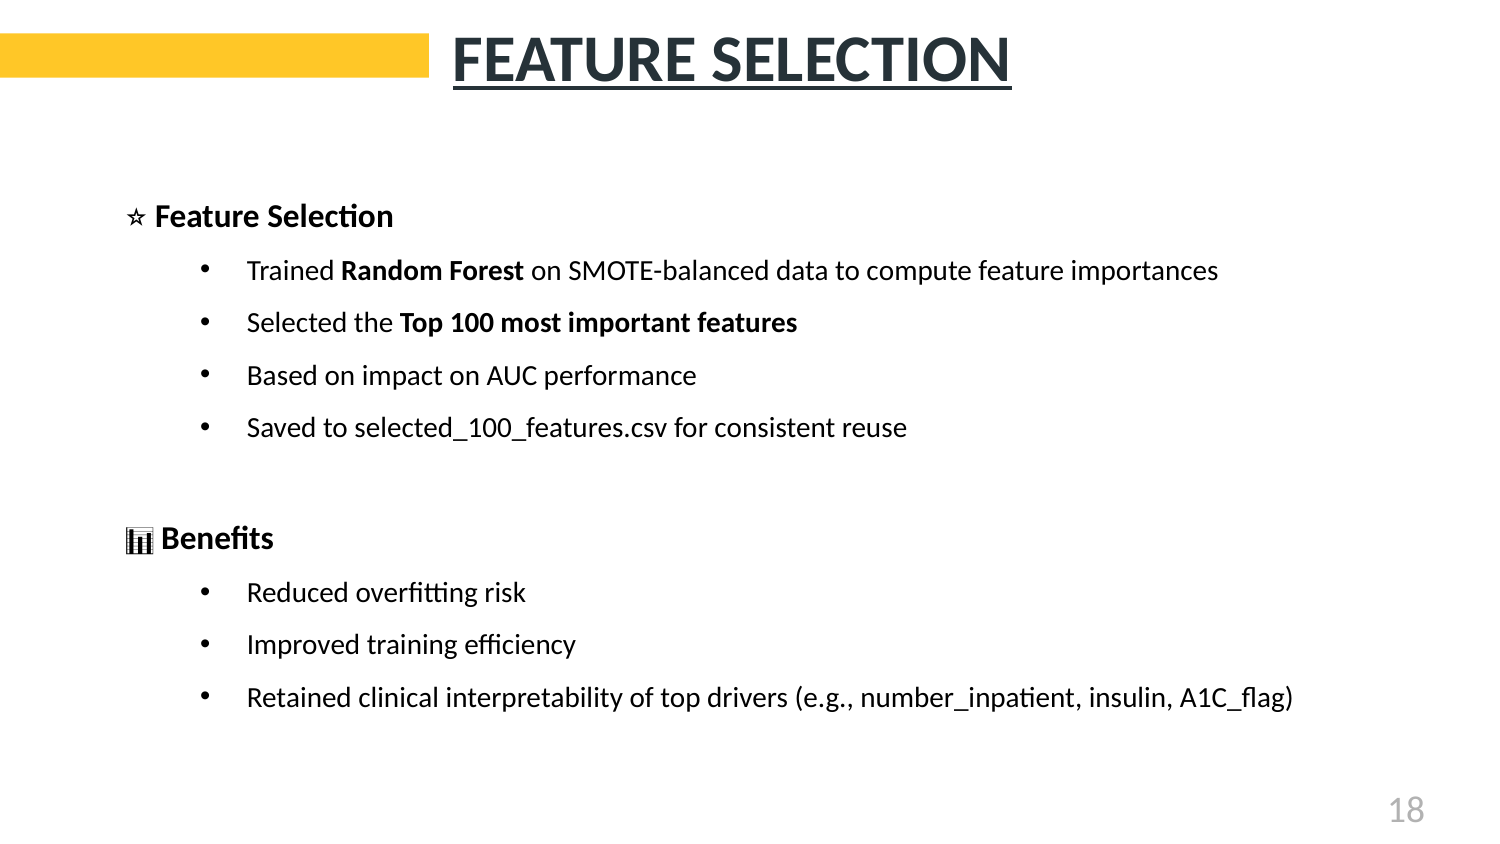

# FEATURE SELECTION

⭐ Feature Selection
Trained Random Forest on SMOTE-balanced data to compute feature importances
Selected the Top 100 most important features
Based on impact on AUC performance
Saved to selected_100_features.csv for consistent reuse
📊 Benefits
Reduced overfitting risk
Improved training efficiency
Retained clinical interpretability of top drivers (e.g., number_inpatient, insulin, A1C_flag)

18